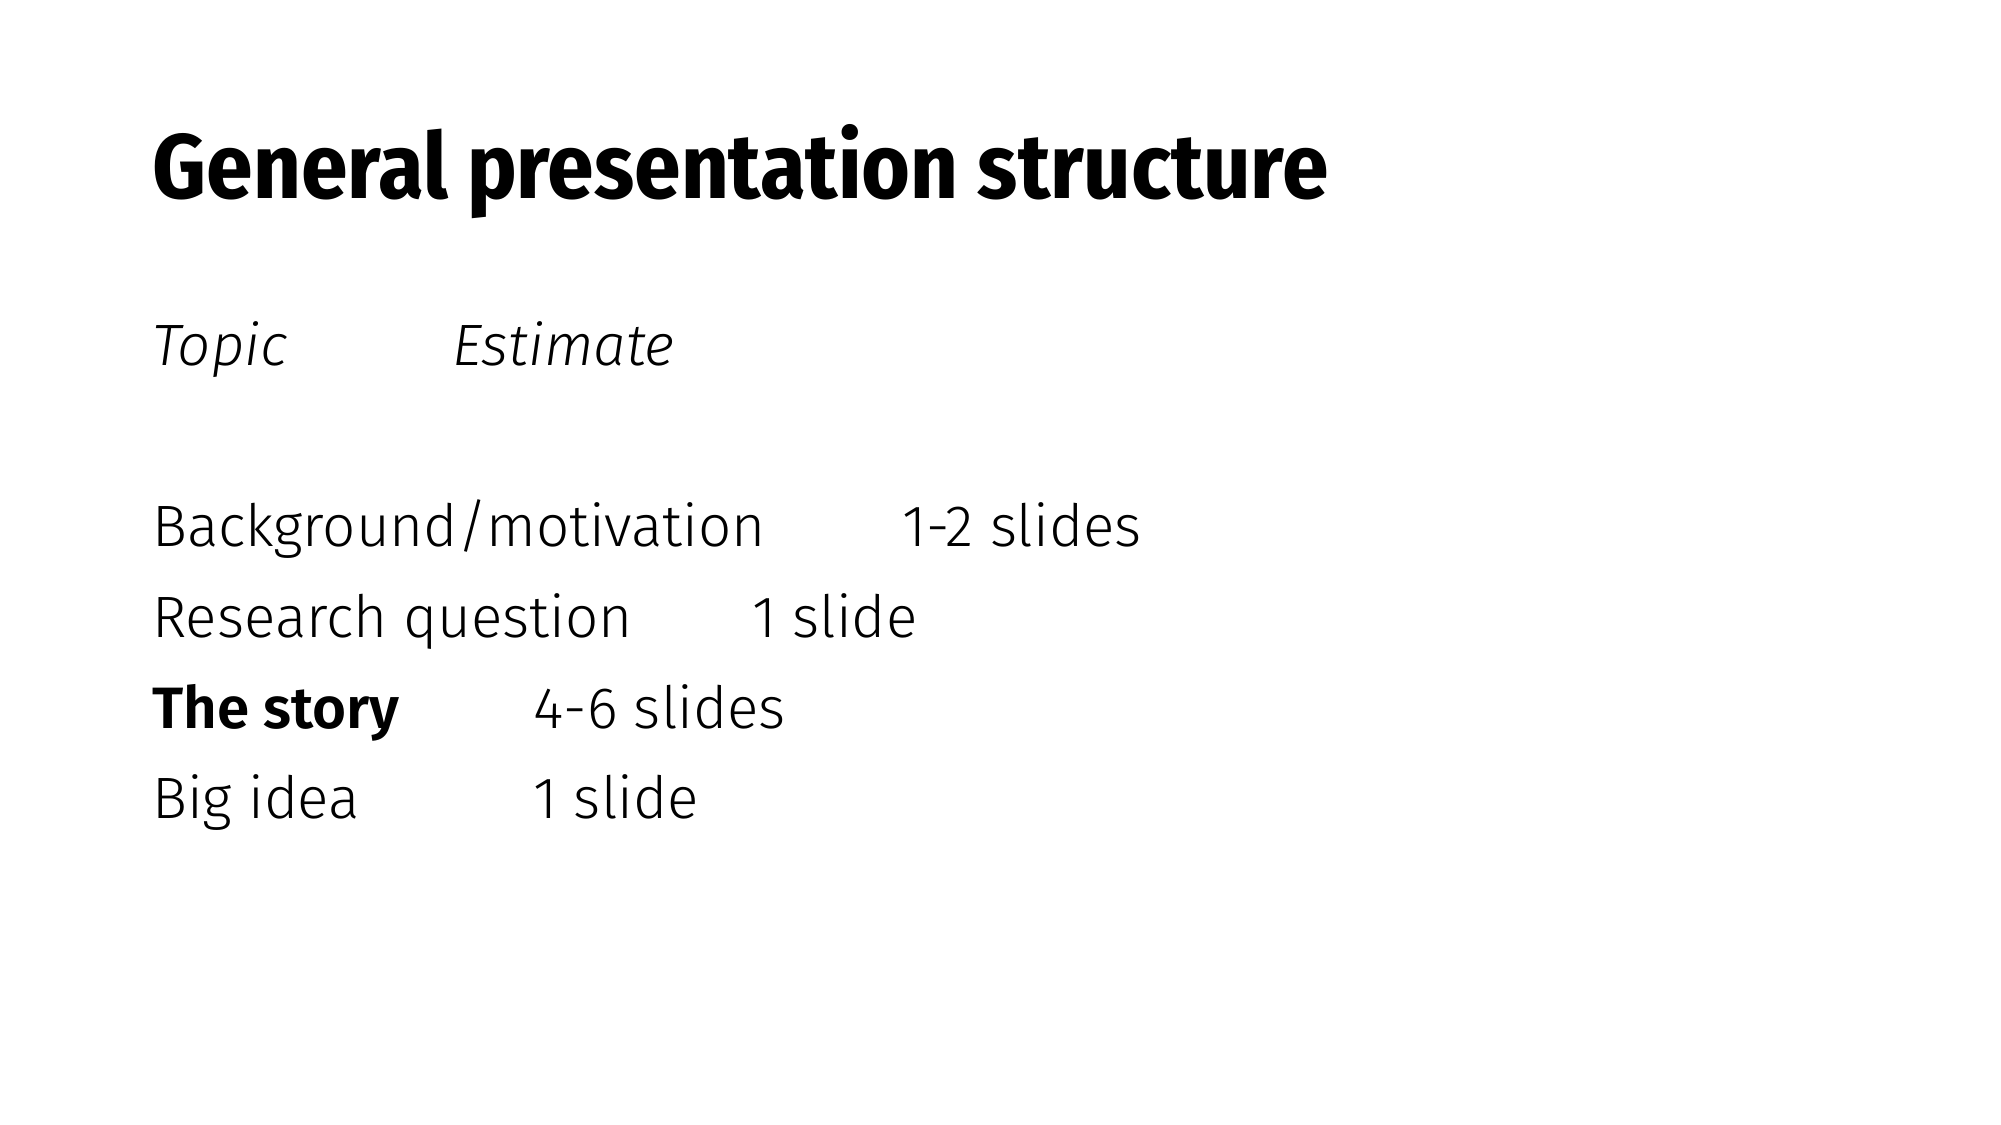

# General presentation structure
Topic 	Estimate

Background/motivation     	1-2 slides
Research question	1 slide
The story	     4-6 slides
Big idea	     1 slide